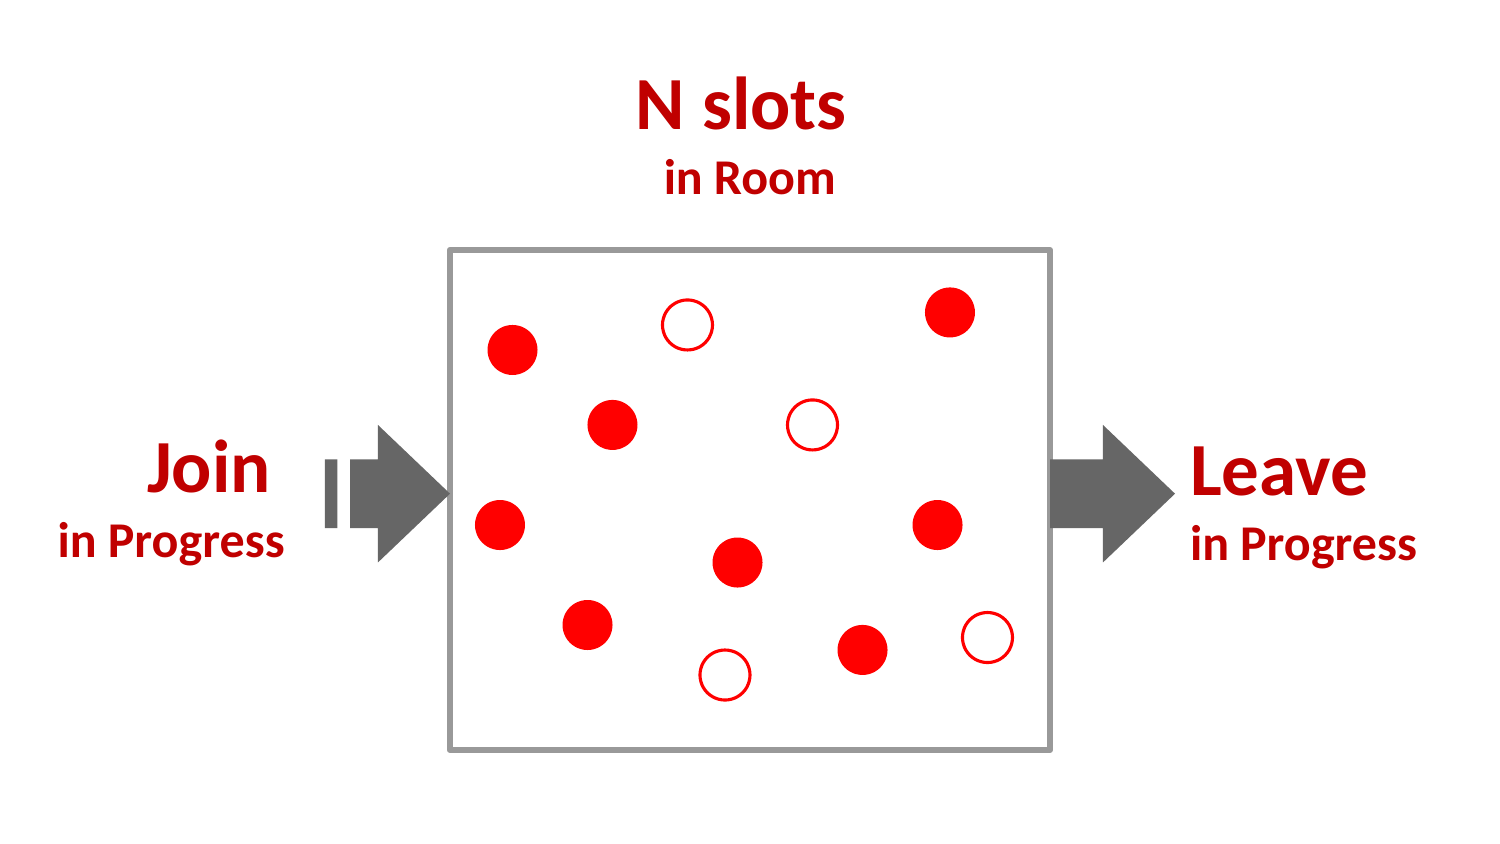

N slots
in Room

# Join
in Progress

Leave
in Progress